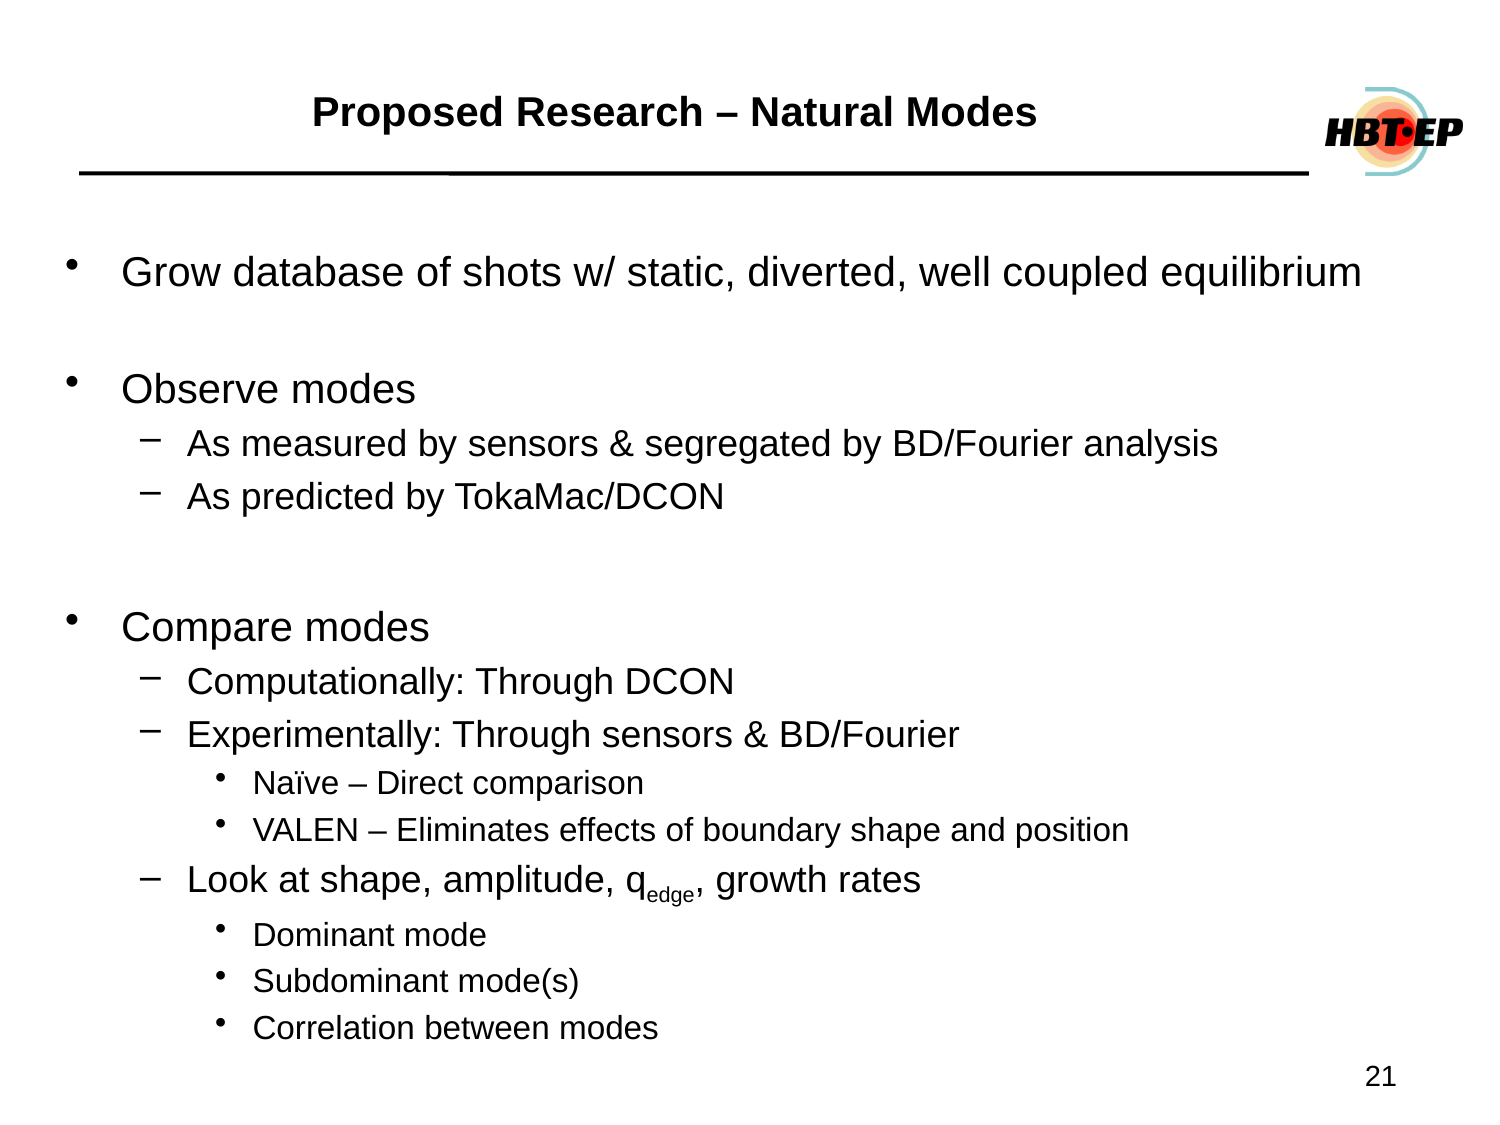

# Proposed Research – Natural Modes
Grow database of shots w/ static, diverted, well coupled equilibrium

Observe modes
As measured by sensors & segregated by BD/Fourier analysis
As predicted by TokaMac/DCON

Compare modes
Computationally: Through DCON
Experimentally: Through sensors & BD/Fourier
Naïve – Direct comparison
VALEN – Eliminates effects of boundary shape and position
Look at shape, amplitude, qedge, growth rates
Dominant mode
Subdominant mode(s)
Correlation between modes